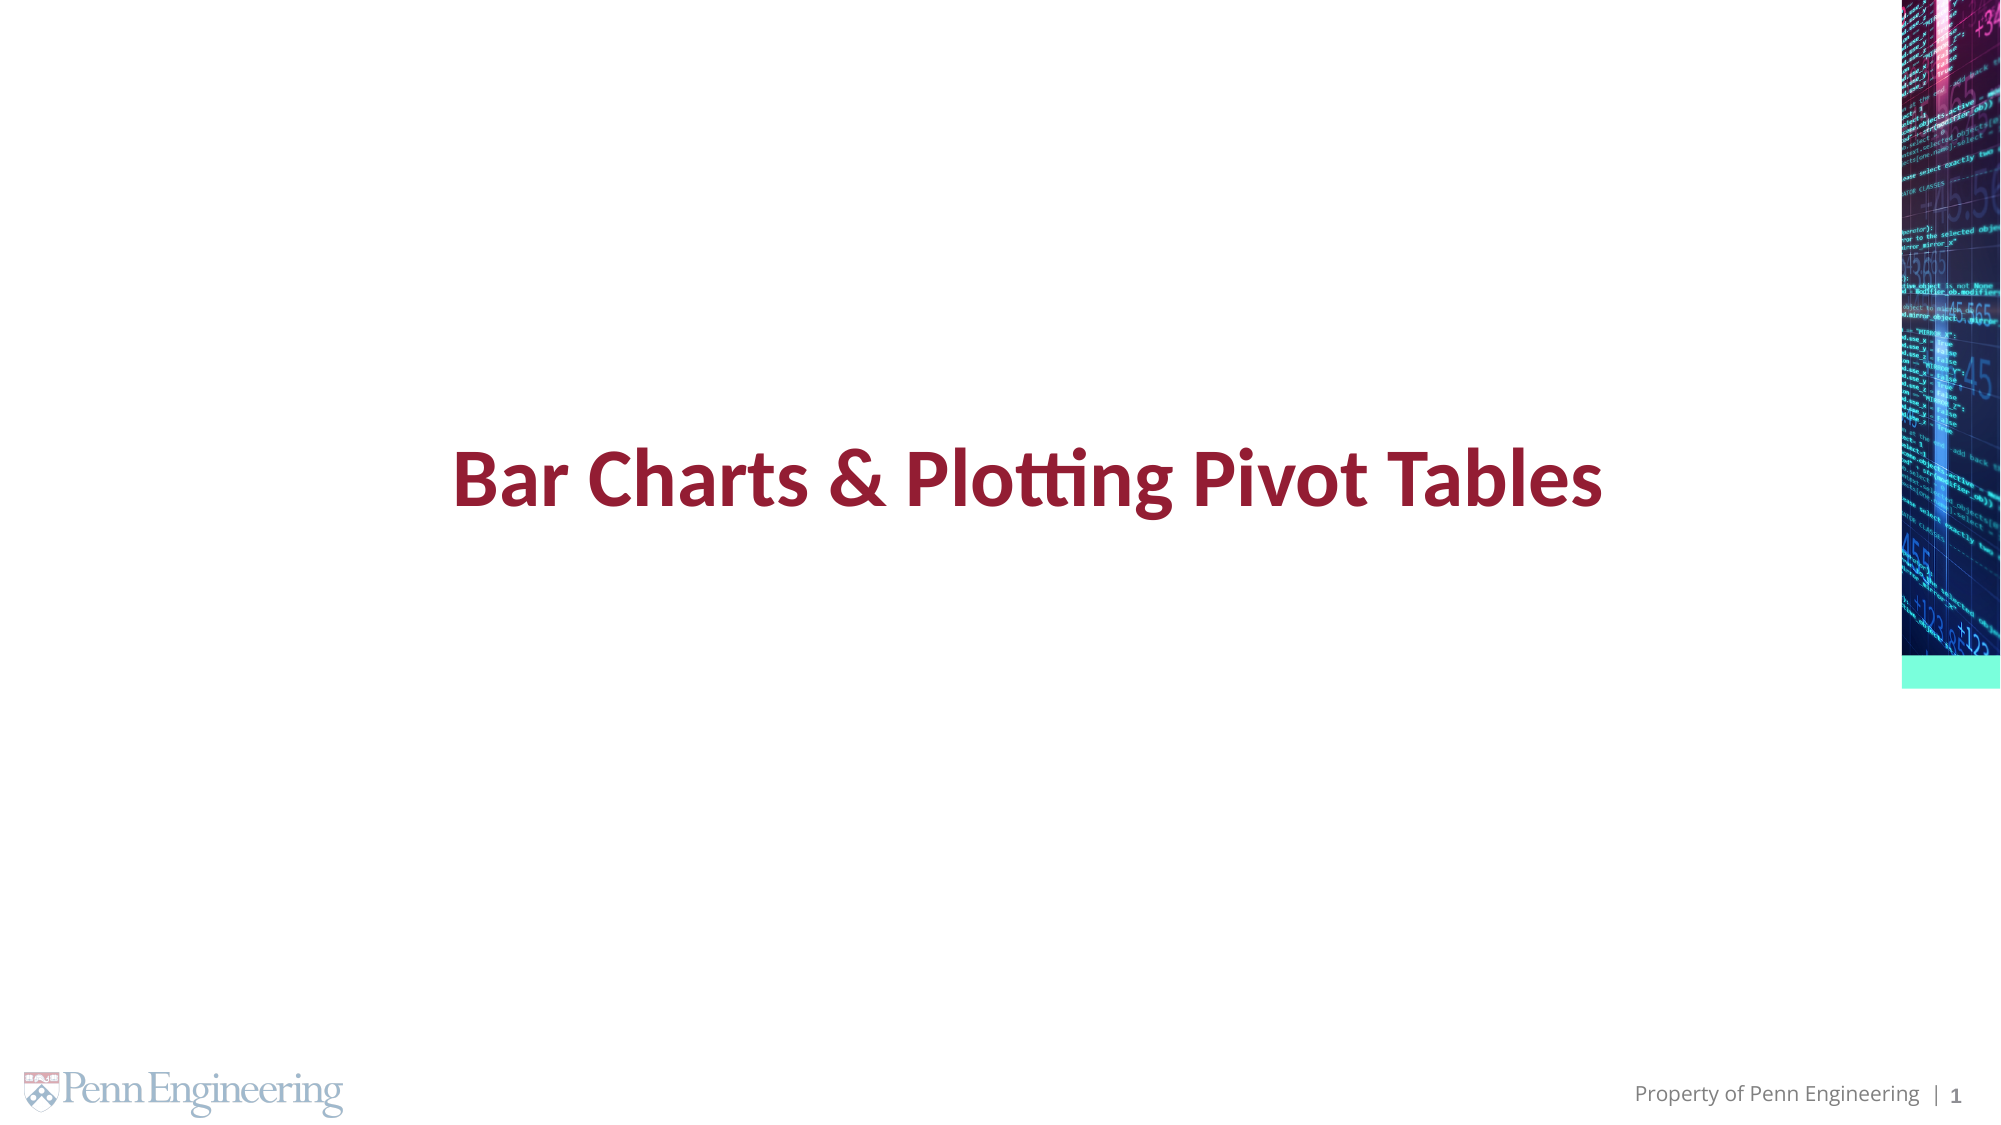

# Bar Charts & Plotting Pivot Tables
1